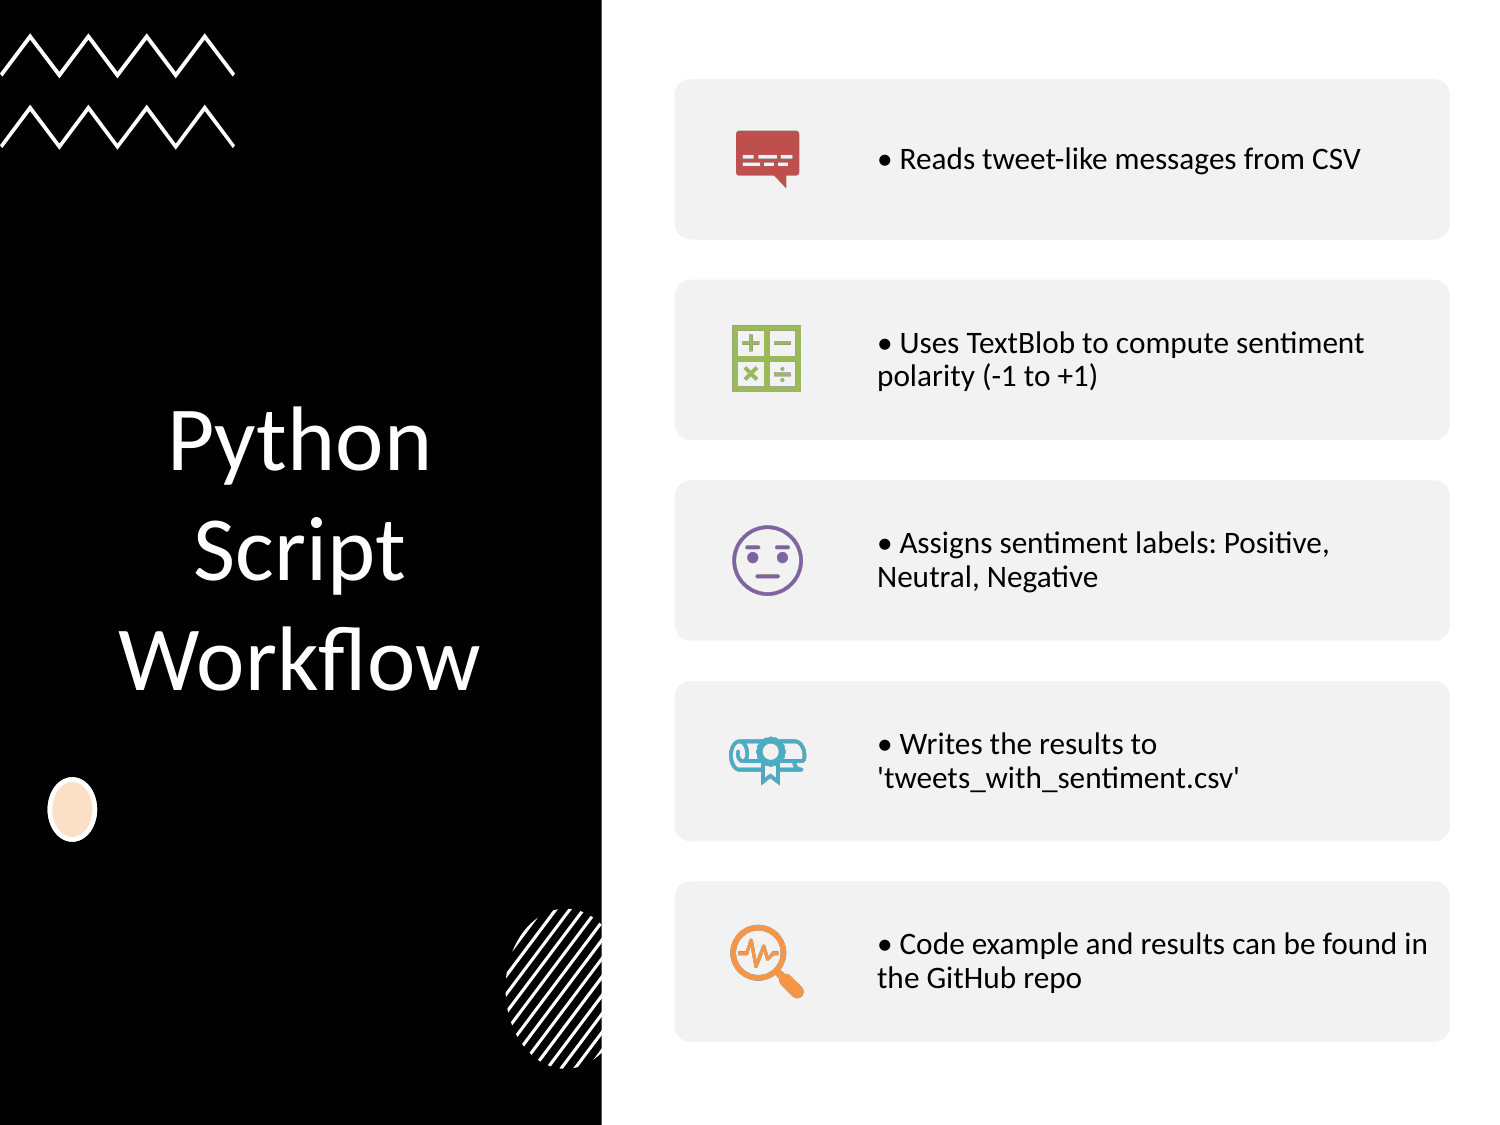

• Reads tweet-like messages from CSV
• Uses TextBlob to compute sentiment polarity (-1 to +1)
• Assigns sentiment labels: Positive, Neutral, Negative
• Writes the results to 'tweets_with_sentiment.csv'
• Code example and results can be found in the GitHub repo
# Python Script Workflow